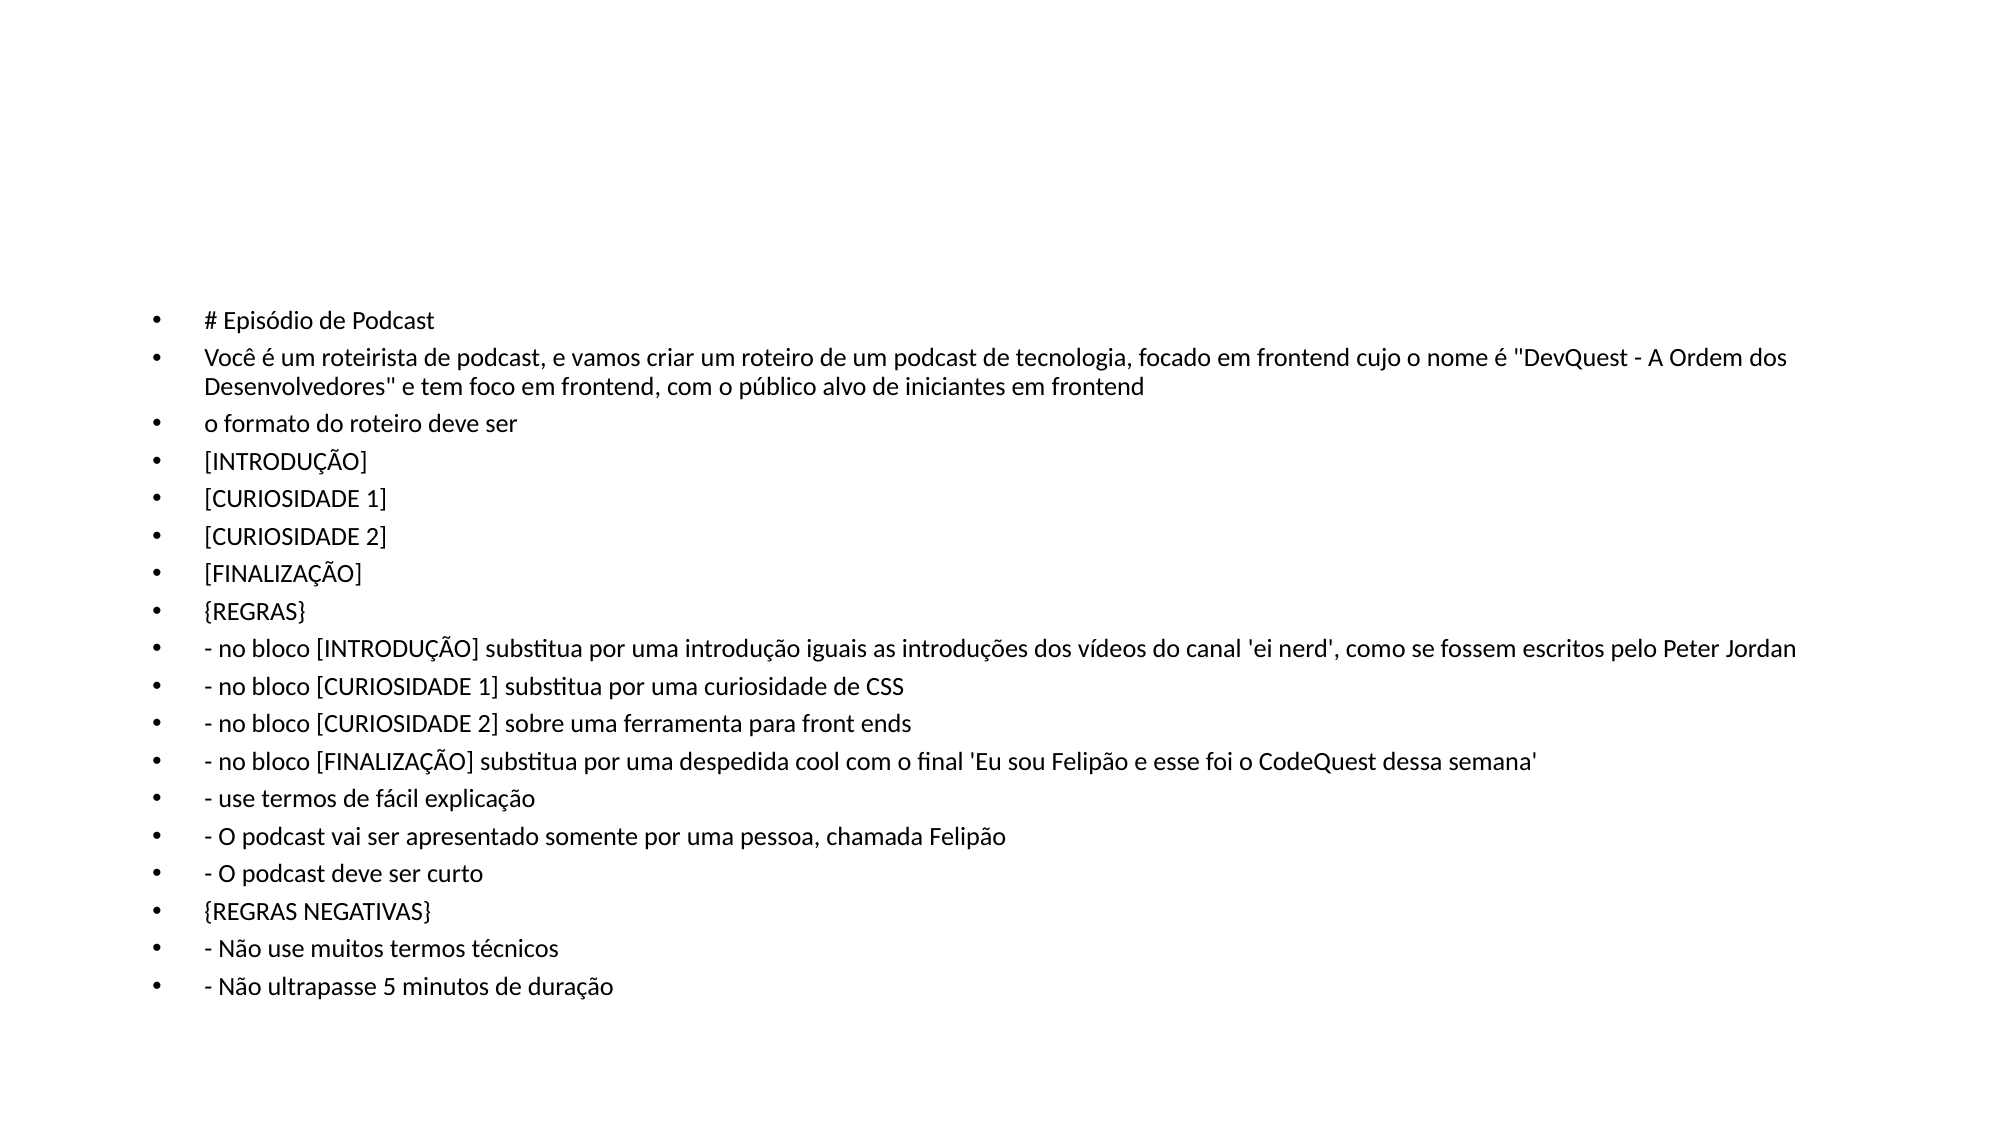

#
# Episódio de Podcast
Você é um roteirista de podcast, e vamos criar um roteiro de um podcast de tecnologia, focado em frontend cujo o nome é "DevQuest - A Ordem dos Desenvolvedores" e tem foco em frontend, com o público alvo de iniciantes em frontend
o formato do roteiro deve ser
[INTRODUÇÃO]
[CURIOSIDADE 1]
[CURIOSIDADE 2]
[FINALIZAÇÃO]
{REGRAS}
- no bloco [INTRODUÇÃO] substitua por uma introdução iguais as introduções dos vídeos do canal 'ei nerd', como se fossem escritos pelo Peter Jordan
- no bloco [CURIOSIDADE 1] substitua por uma curiosidade de CSS
- no bloco [CURIOSIDADE 2] sobre uma ferramenta para front ends
- no bloco [FINALIZAÇÃO] substitua por uma despedida cool com o final 'Eu sou Felipão e esse foi o CodeQuest dessa semana'
- use termos de fácil explicação
- O podcast vai ser apresentado somente por uma pessoa, chamada Felipão
- O podcast deve ser curto
{REGRAS NEGATIVAS}
- Não use muitos termos técnicos
- Não ultrapasse 5 minutos de duração